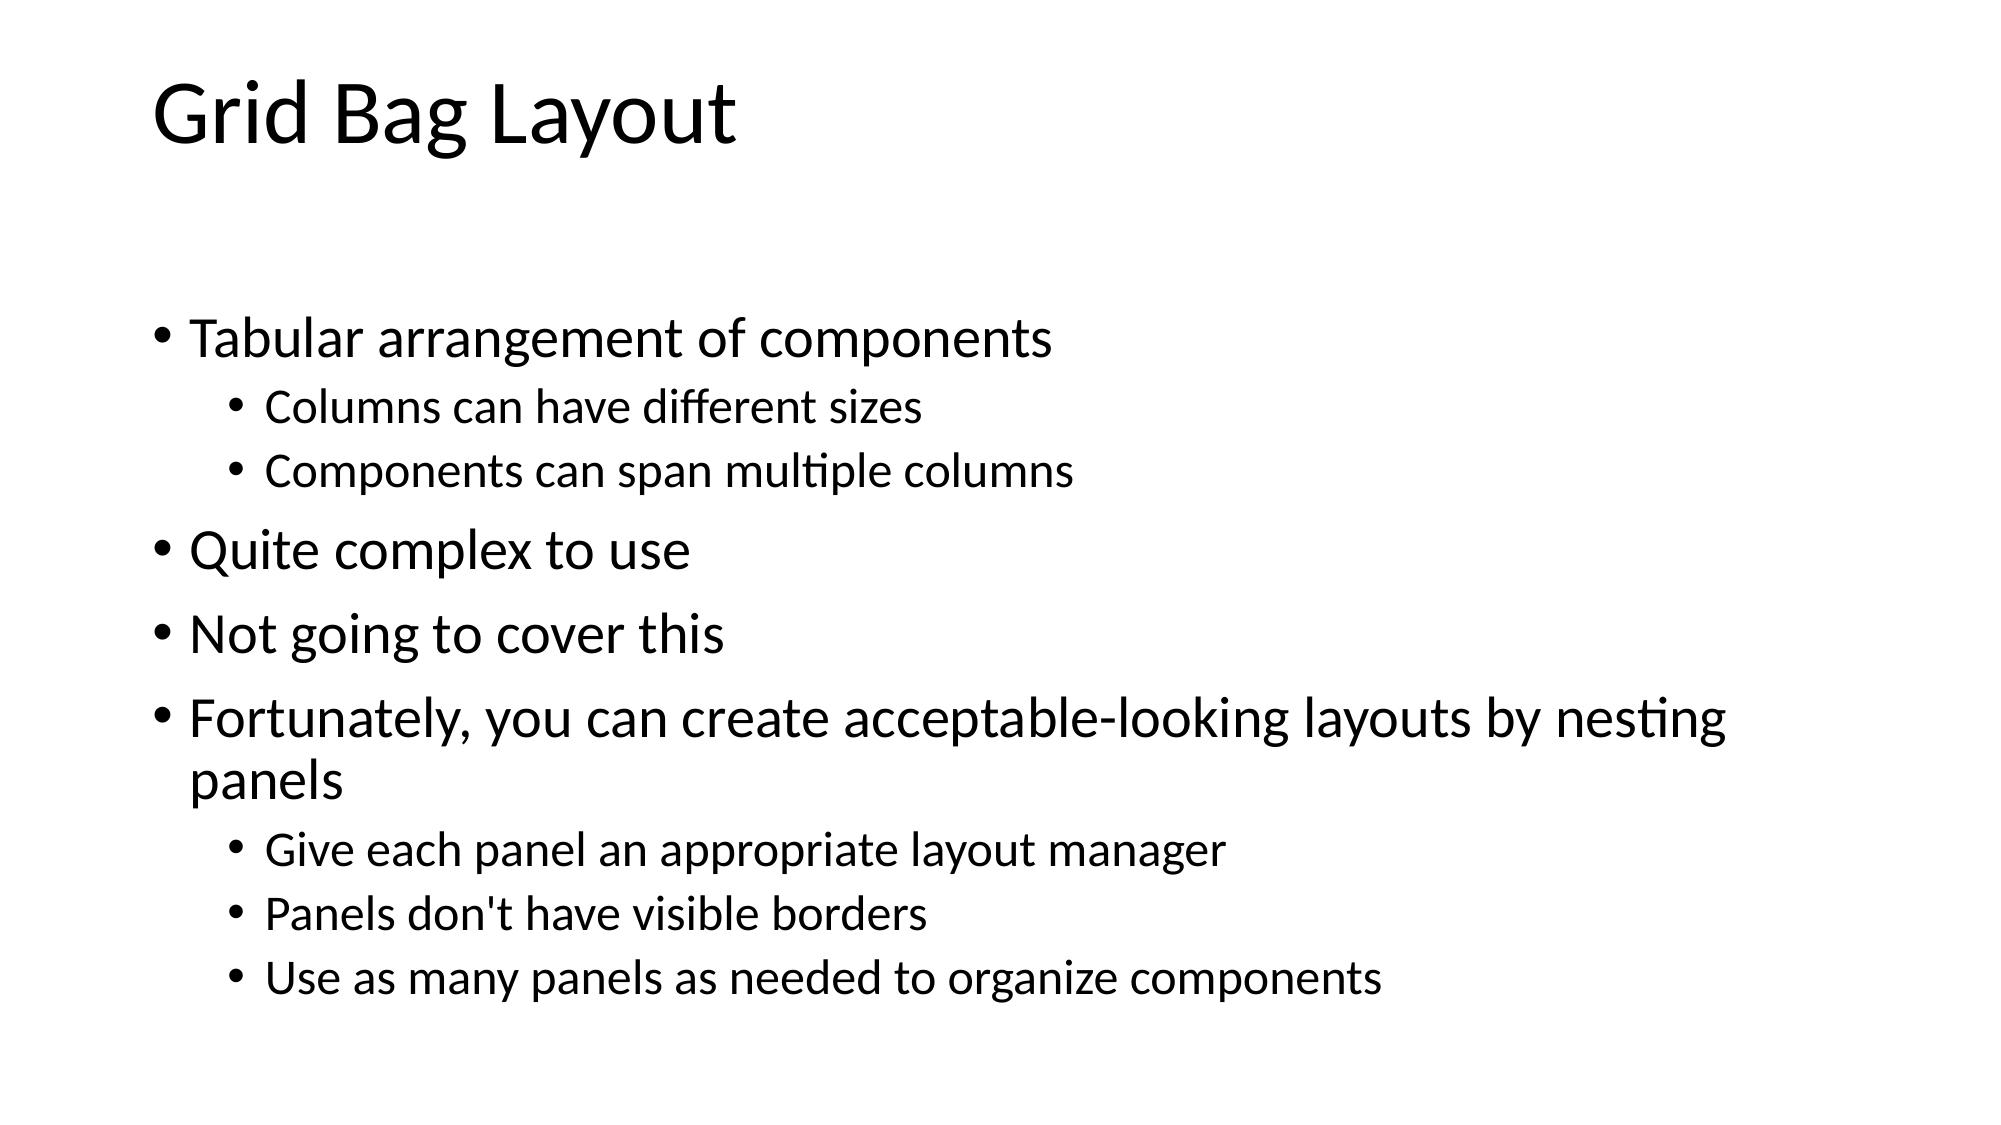

# Grid Bag Layout
Tabular arrangement of components
Columns can have different sizes
Components can span multiple columns
Quite complex to use
Not going to cover this
Fortunately, you can create acceptable-looking layouts by nesting panels
Give each panel an appropriate layout manager
Panels don't have visible borders
Use as many panels as needed to organize components